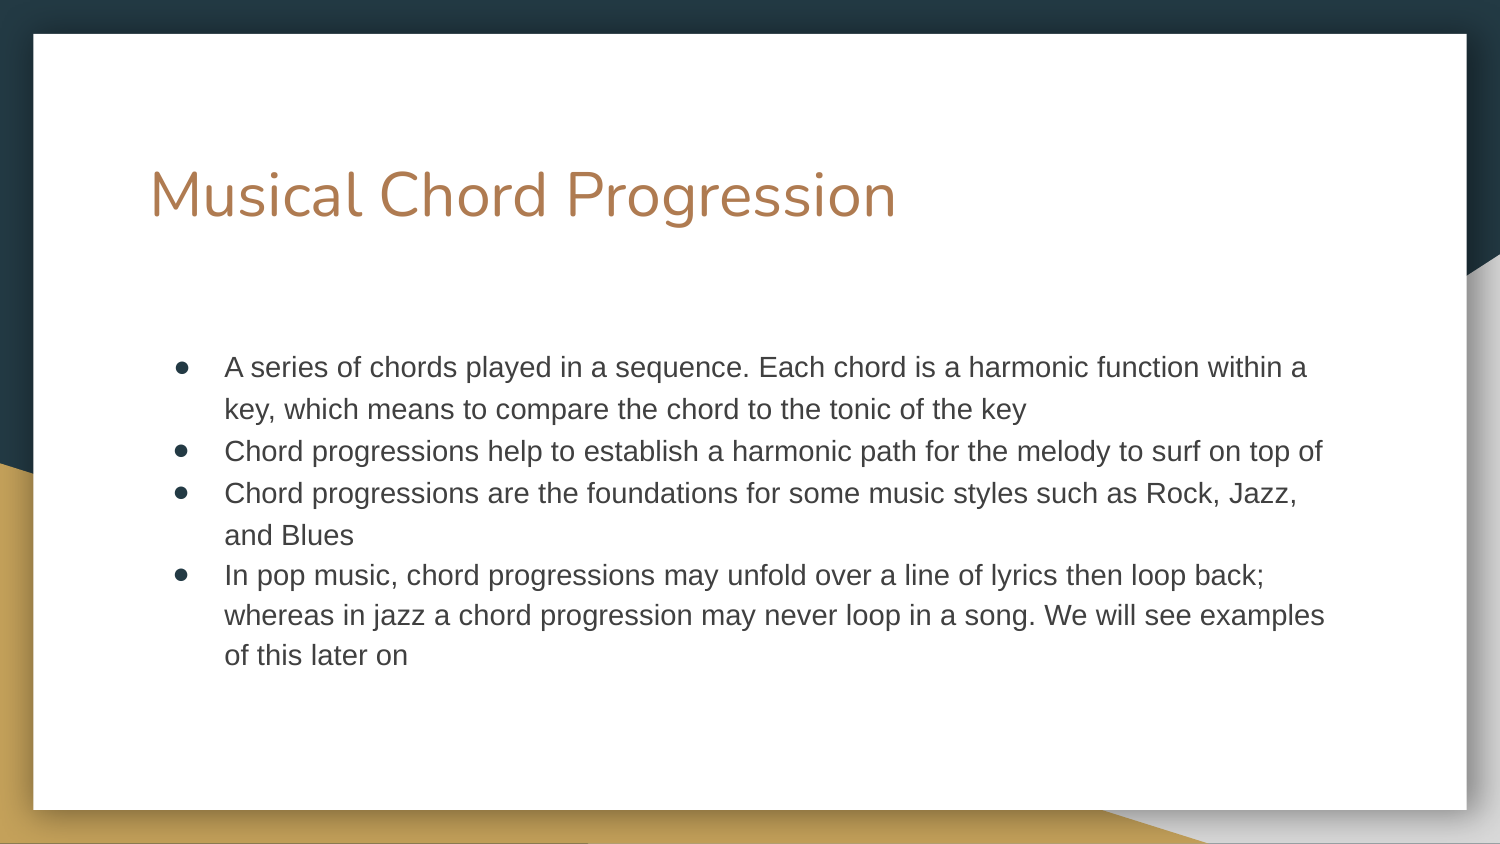

# Musical Chord Progression
A series of chords played in a sequence. Each chord is a harmonic function within a key, which means to compare the chord to the tonic of the key
Chord progressions help to establish a harmonic path for the melody to surf on top of
Chord progressions are the foundations for some music styles such as Rock, Jazz, and Blues
In pop music, chord progressions may unfold over a line of lyrics then loop back; whereas in jazz a chord progression may never loop in a song. We will see examples of this later on